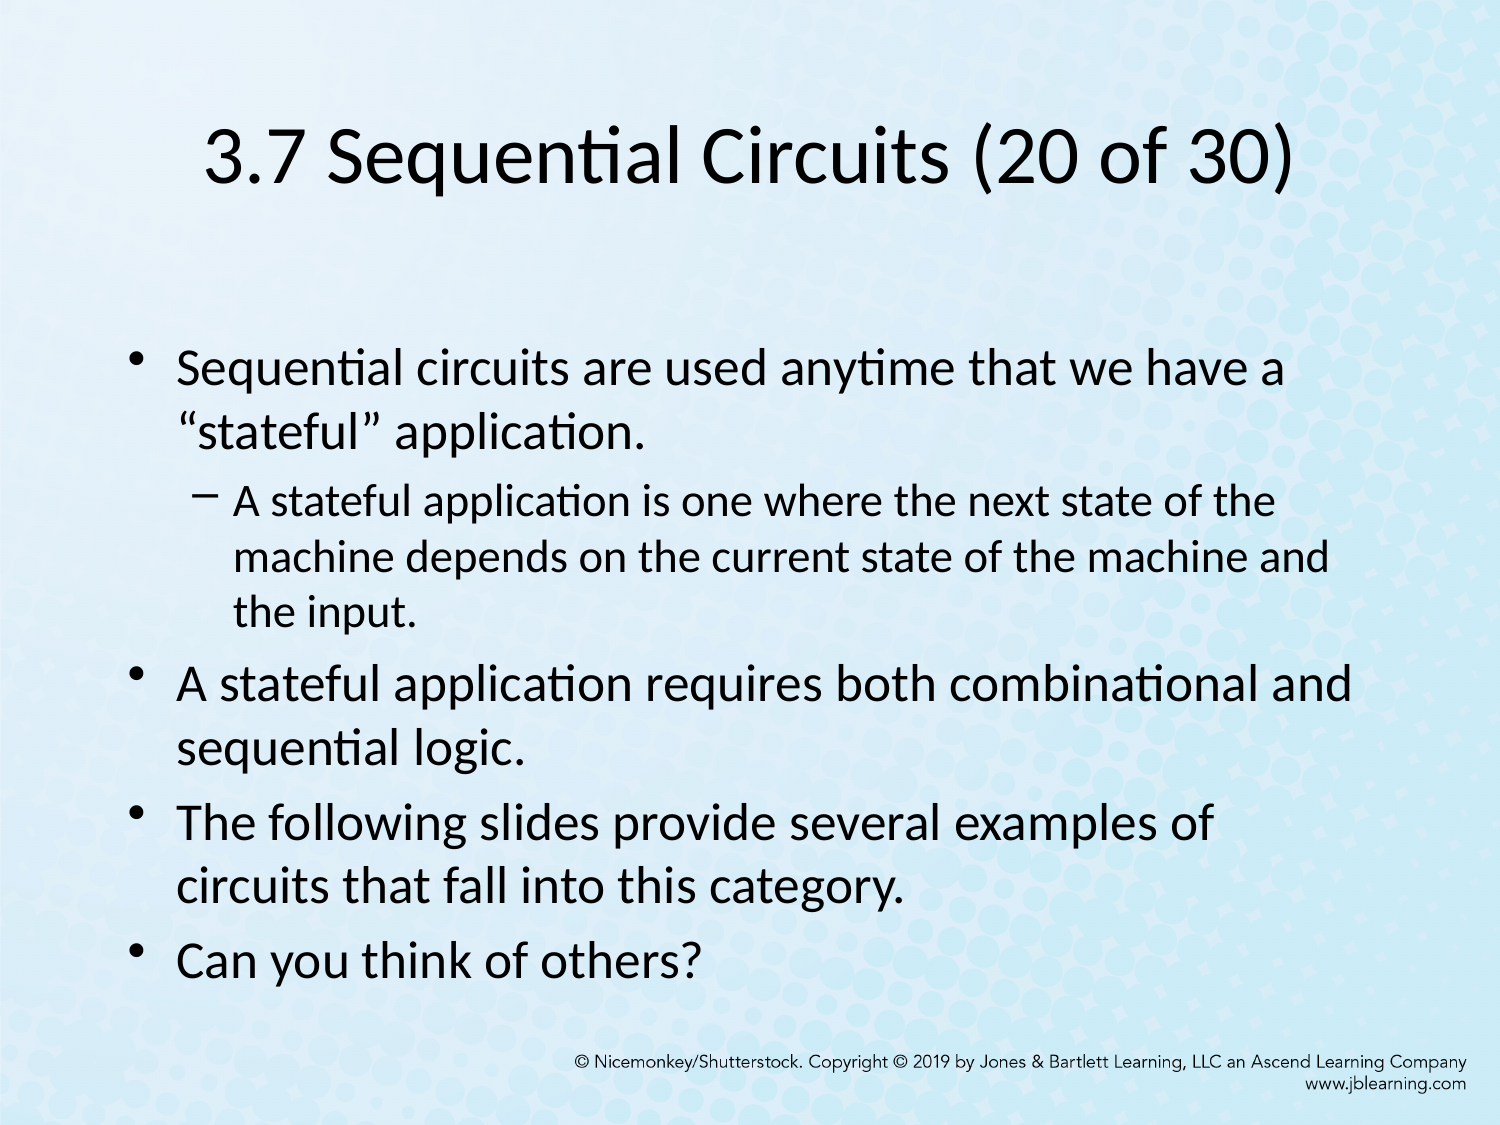

# 3.7 Sequential Circuits (20 of 30)
Sequential circuits are used anytime that we have a “stateful” application.
A stateful application is one where the next state of the machine depends on the current state of the machine and the input.
A stateful application requires both combinational and sequential logic.
The following slides provide several examples of circuits that fall into this category.
Can you think of others?